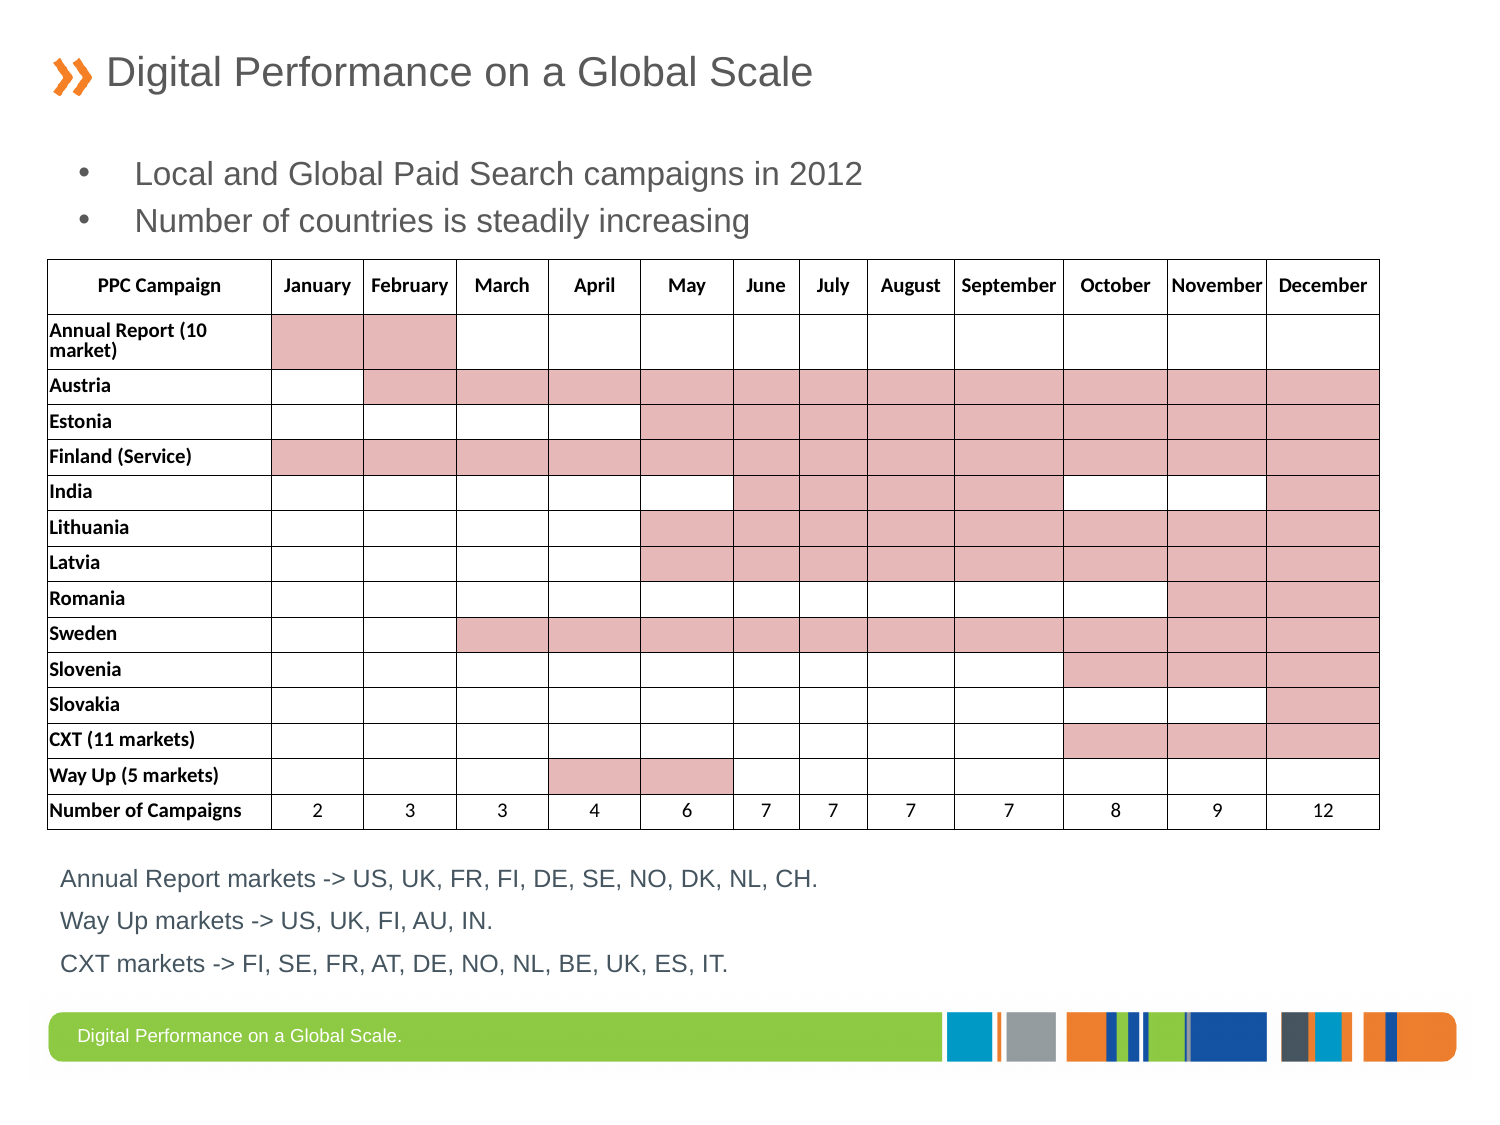

Digital Performance on a Global Scale
Local and Global Paid Search campaigns in 2012
Number of countries is steadily increasing
| PPC Campaign | January | February | March | April | May | June | July | August | September | October | November | December |
| --- | --- | --- | --- | --- | --- | --- | --- | --- | --- | --- | --- | --- |
| Annual Report (10 market) |  |  |  |  |  |  |  |  |  |  |  |  |
| Austria |  |  |  |  |  |  |  |  |  |  |  |  |
| Estonia |  |  |  |  |  |  |  |  |  |  |  |  |
| Finland (Service) |  |  |  |  |  |  |  |  |  |  |  |  |
| India |  |  |  |  |  |  |  |  |  |  |  |  |
| Lithuania |  |  |  |  |  |  |  |  |  |  |  |  |
| Latvia |  |  |  |  |  |  |  |  |  |  |  |  |
| Romania |  |  |  |  |  |  |  |  |  |  |  |  |
| Sweden |  |  |  |  |  |  |  |  |  |  |  |  |
| Slovenia |  |  |  |  |  |  |  |  |  |  |  |  |
| Slovakia |  |  |  |  |  |  |  |  |  |  |  |  |
| CXT (11 markets) |  |  |  |  |  |  |  |  |  |  |  |  |
| Way Up (5 markets) |  |  |  |  |  |  |  |  |  |  |  |  |
| Number of Campaigns | 2 | 3 | 3 | 4 | 6 | 7 | 7 | 7 | 7 | 8 | 9 | 12 |
Annual Report markets -> US, UK, FR, FI, DE, SE, NO, DK, NL, CH.
Way Up markets -> US, UK, FI, AU, IN.
CXT markets -> FI, SE, FR, AT, DE, NO, NL, BE, UK, ES, IT.